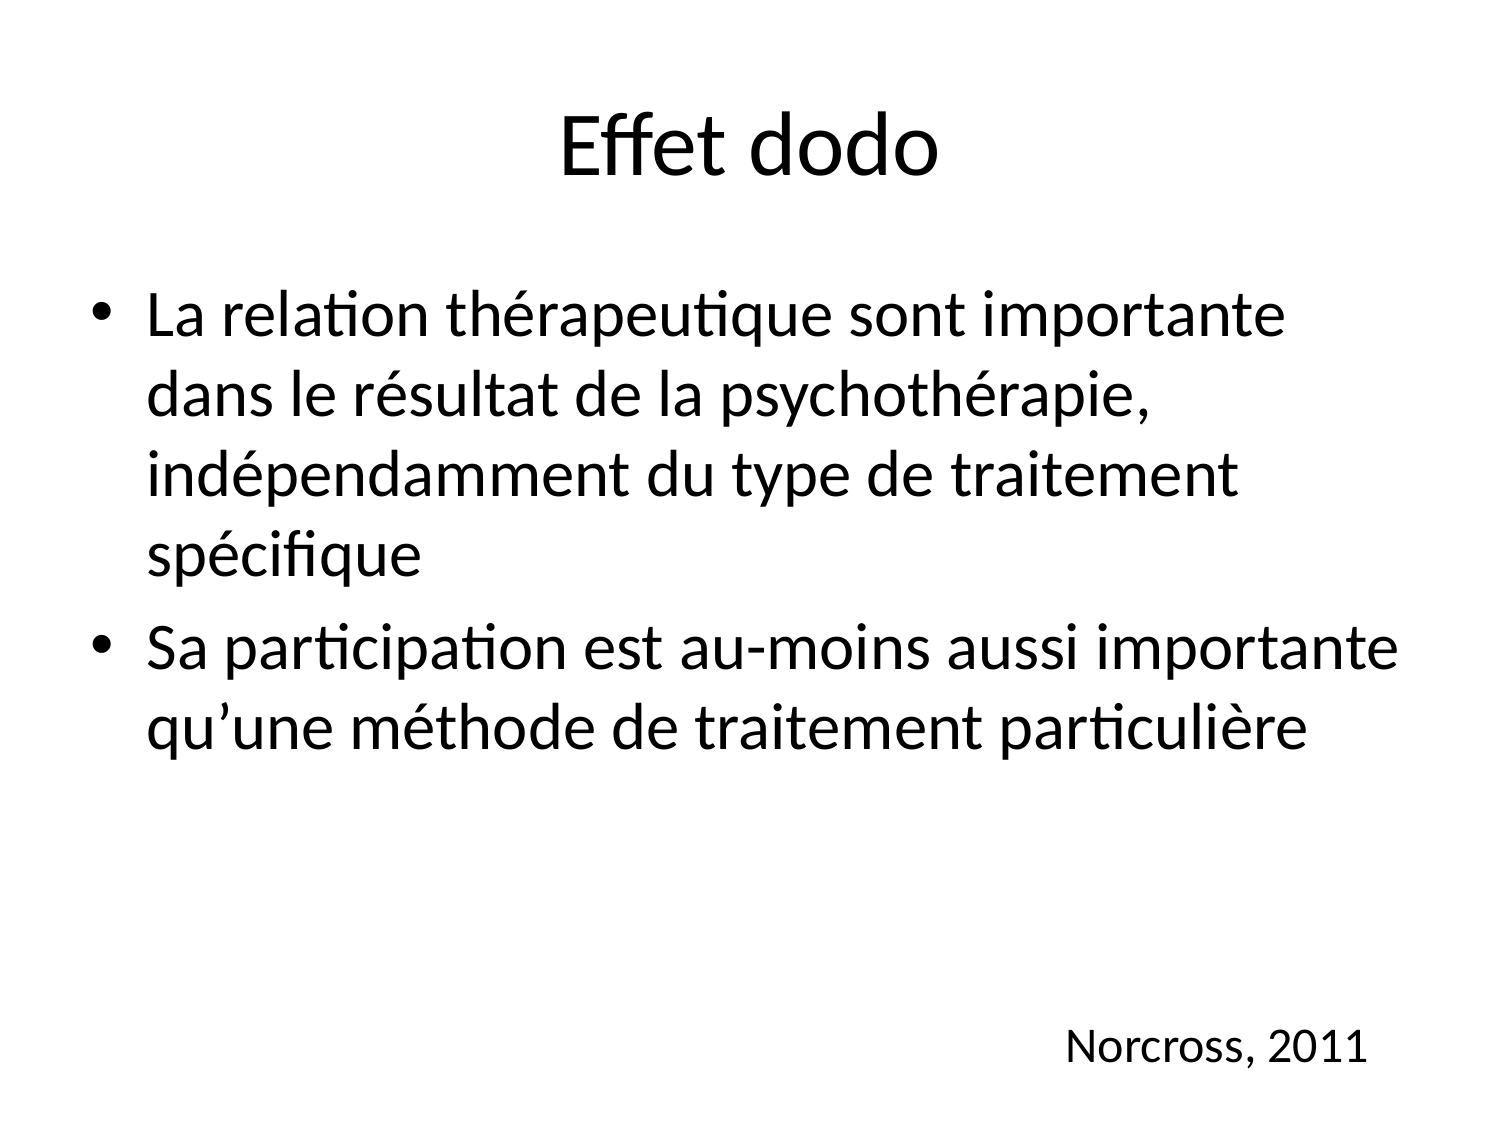

# Effet dodo
La relation thérapeutique sont importante dans le résultat de la psychothérapie, indépendamment du type de traitement spécifique
Sa participation est au-moins aussi importante qu’une méthode de traitement particulière

Norcross, 2011